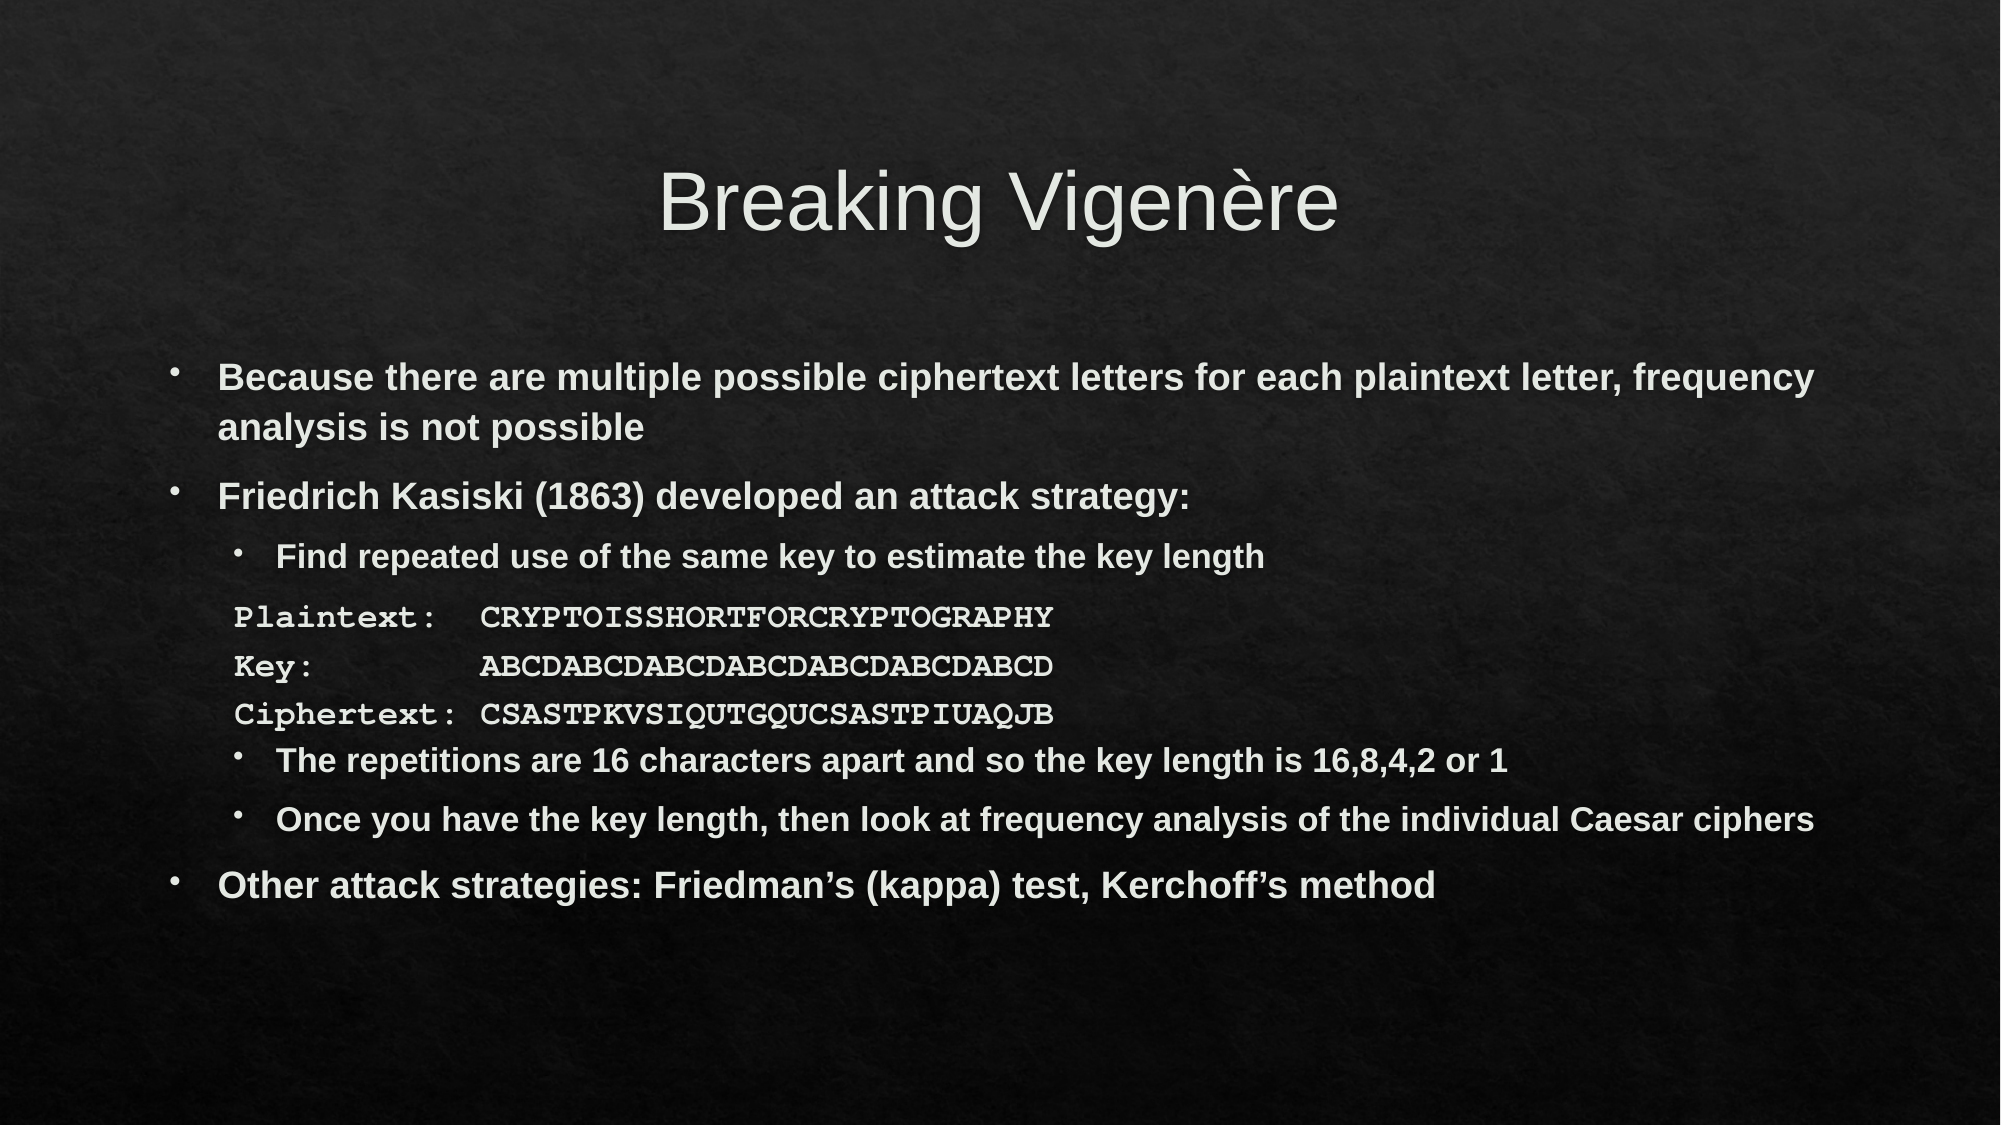

# Breaking Vigenère
Because there are multiple possible ciphertext letters for each plaintext letter, frequency analysis is not possible
Friedrich Kasiski (1863) developed an attack strategy:
Find repeated use of the same key to estimate the key length
Plaintext:  CRYPTOISSHORTFORCRYPTOGRAPHY
Key:        ABCDABCDABCDABCDABCDABCDABCD
Ciphertext: CSASTPKVSIQUTGQUCSASTPIUAQJB
The repetitions are 16 characters apart and so the key length is 16,8,4,2 or 1
Once you have the key length, then look at frequency analysis of the individual Caesar ciphers
Other attack strategies: Friedman’s (kappa) test, Kerchoff’s method